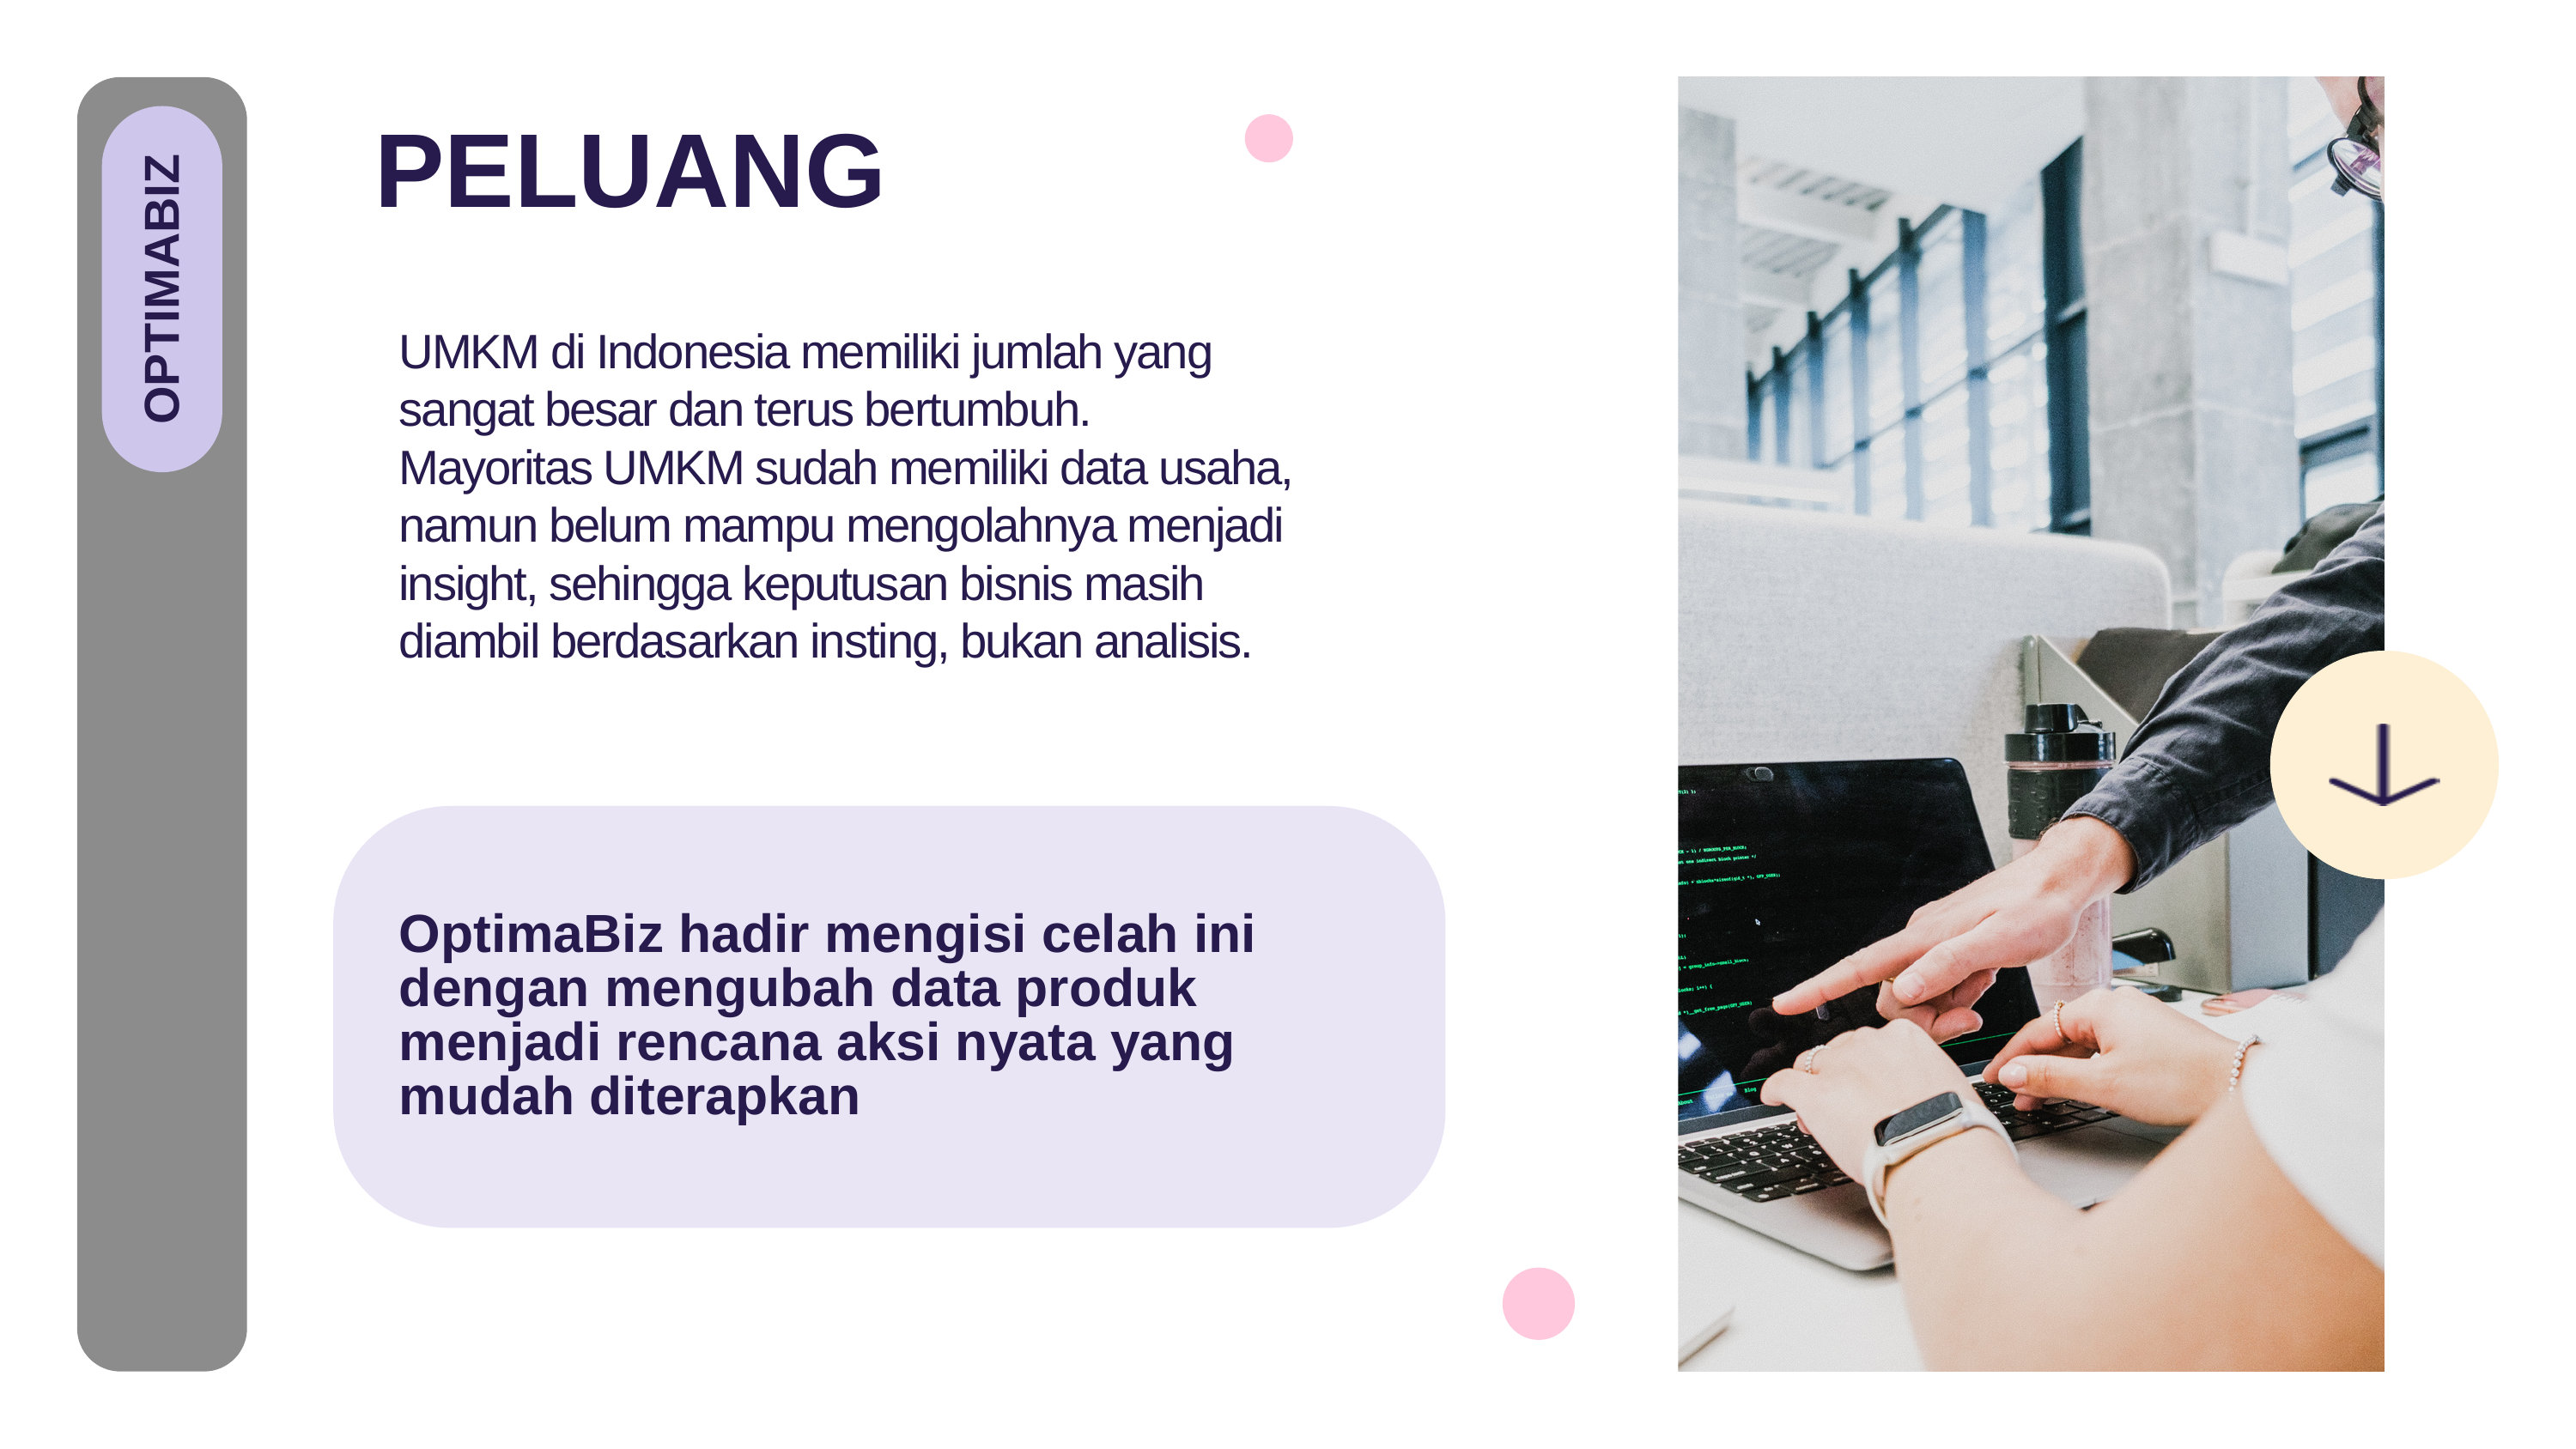

PELUANG

OPTIMABIZ
UMKM di Indonesia memiliki jumlah yang sangat besar dan terus bertumbuh.
Mayoritas UMKM sudah memiliki data usaha, namun belum mampu mengolahnya menjadi insight, sehingga keputusan bisnis masih diambil berdasarkan insting, bukan analisis.

OptimaBiz hadir mengisi celah ini dengan mengubah data produk menjadi rencana aksi nyata yang mudah diterapkan